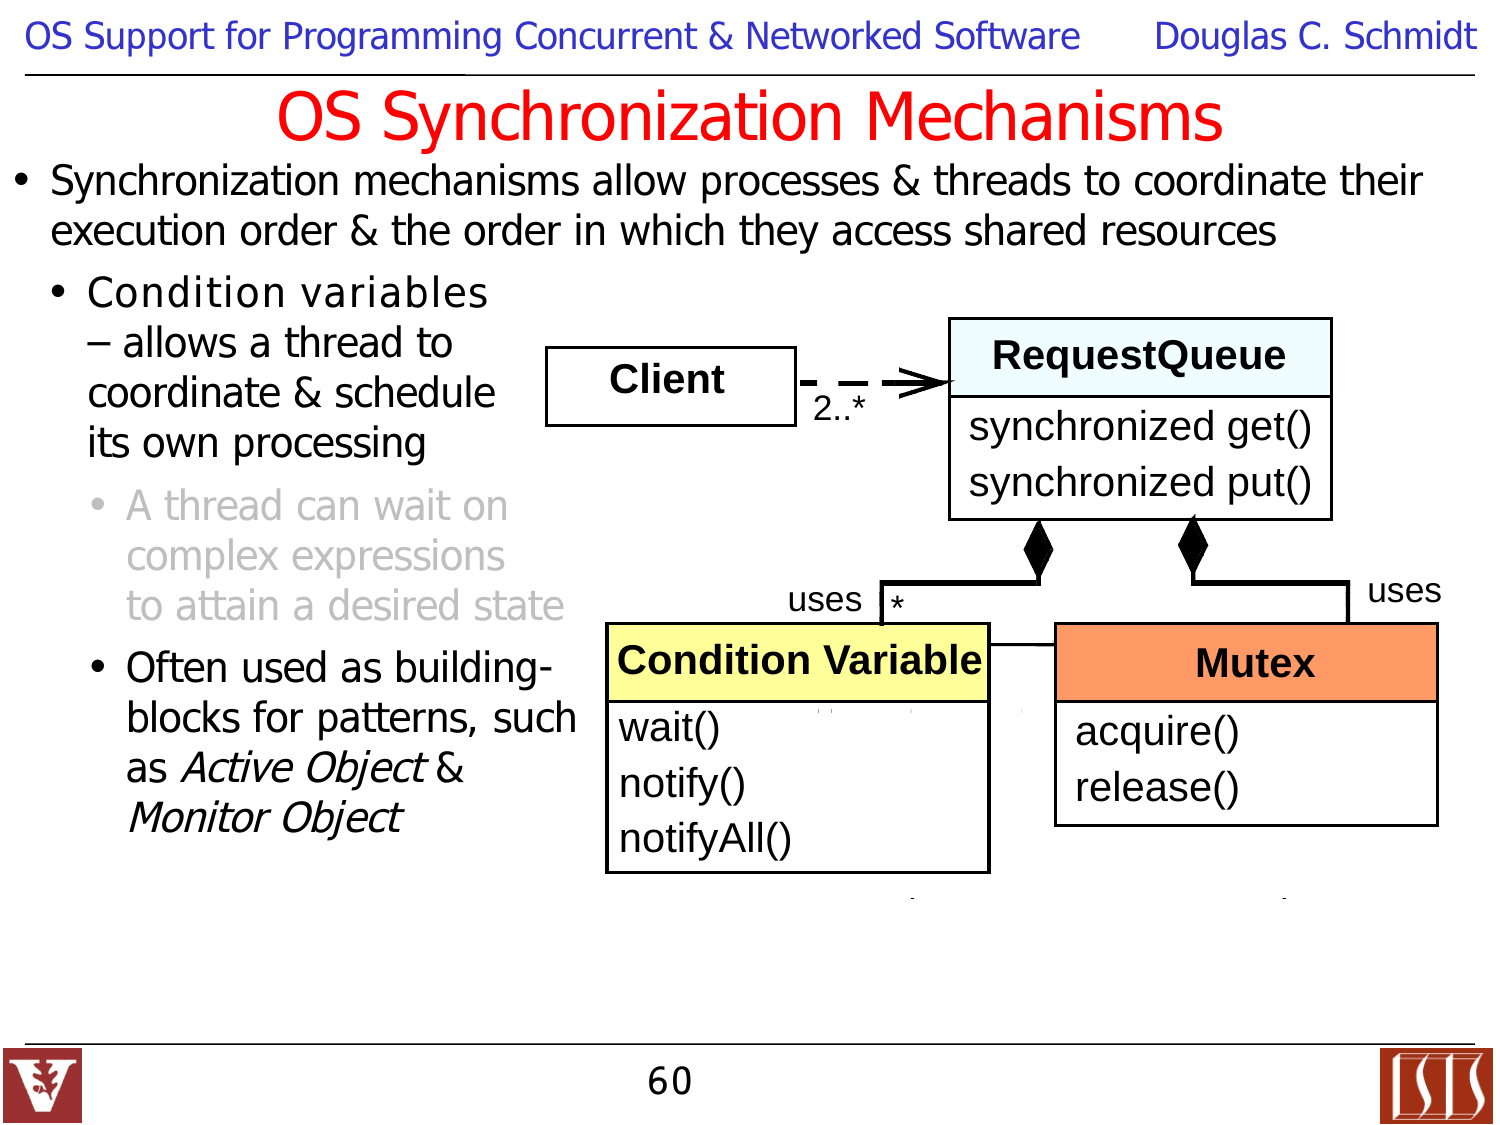

# OS Synchronization Mechanisms
Synchronization mechanisms allow processes & threads to coordinate their execution order & the order in which they access shared resources
Condition variables
– allows a thread to
coordinate & schedule
its own processing
A thread can wait on
complex expressions
to attain a desired state
Often used as building-
blocks for patterns, such
as Active Object &
Monitor Object

RequestQueue

Client

2..*
synchronized get()
synchronized put()

uses
uses

*

Mutex

acquire()
release()

Condition Variable

wait()
notify()
notifyAll()